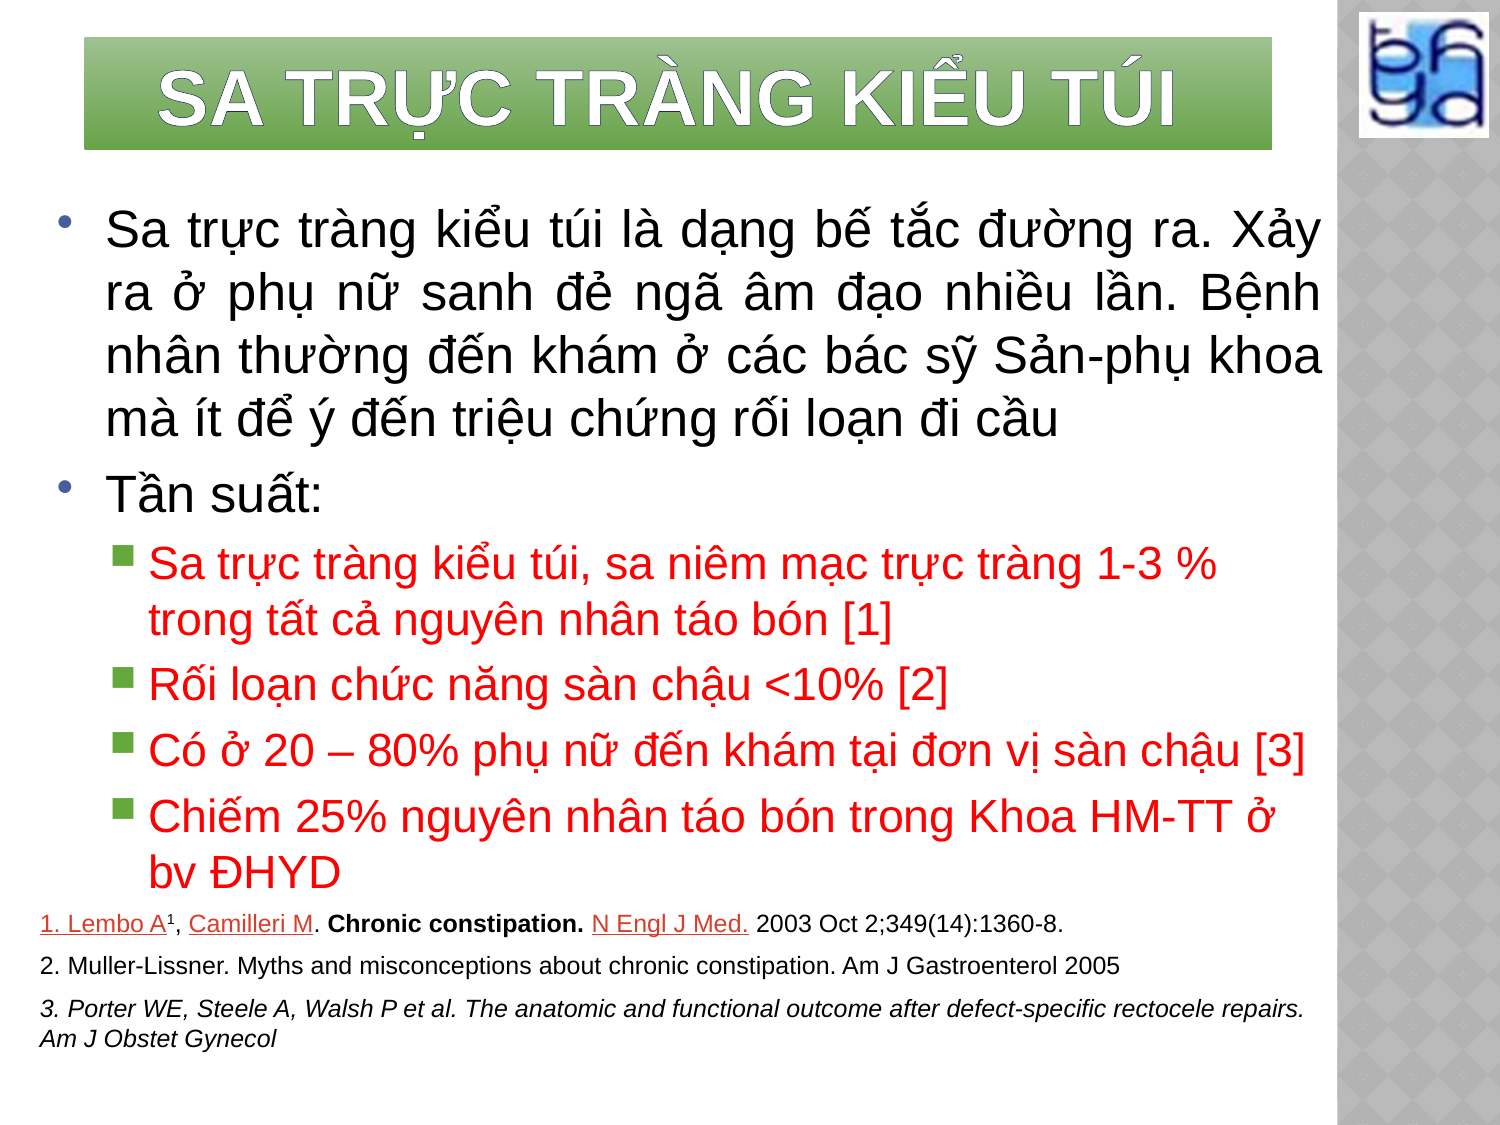

# SA TRỰC TRÀNG KIỂU TÚI
Sa trực tràng kiểu túi là dạng bế tắc đường ra. Xảy ra ở phụ nữ sanh đẻ ngã âm đạo nhiều lần. Bệnh nhân thường đến khám ở các bác sỹ Sản-phụ khoa mà ít để ý đến triệu chứng rối loạn đi cầu
Tần suất:
Sa trực tràng kiểu túi, sa niêm mạc trực tràng 1-3 % trong tất cả nguyên nhân táo bón [1]
Rối loạn chức năng sàn chậu <10% [2]
Có ở 20 – 80% phụ nữ đến khám tại đơn vị sàn chậu [3]
Chiếm 25% nguyên nhân táo bón trong Khoa HM-TT ở bv ĐHYD

1. Lembo A1, Camilleri M. Chronic constipation. N Engl J Med. 2003 Oct 2;349(14):1360-8.
2. Muller-Lissner. Myths and misconceptions about chronic constipation. Am J Gastroenterol 2005
3. Porter WE, Steele A, Walsh P et al. The anatomic and functional outcome after defect-specific rectocele repairs.  Am J Obstet Gynecol